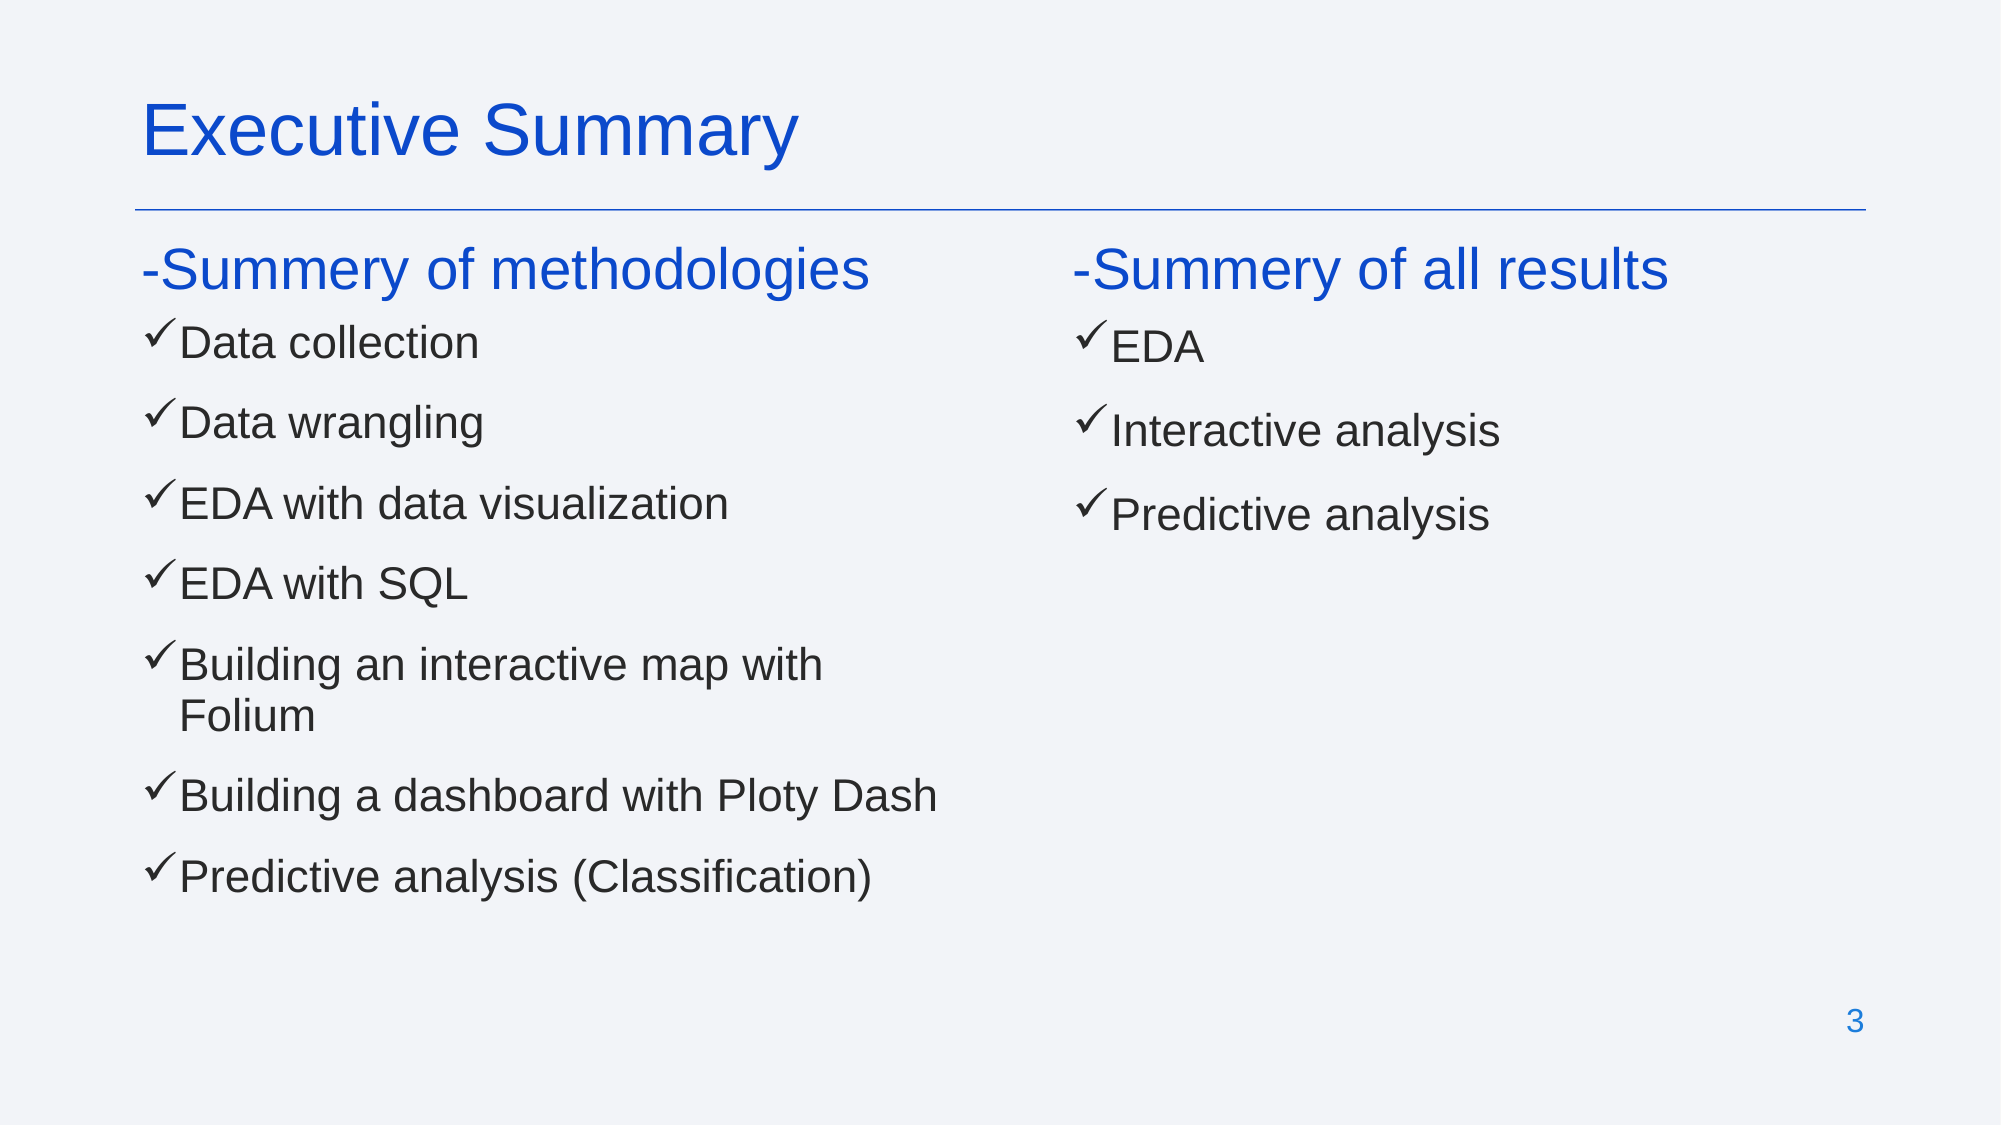

Executive Summary
-Summery of methodologies
-Summery of all results
Data collection
Data wrangling
EDA with data visualization
EDA with SQL
Building an interactive map with Folium
Building a dashboard with Ploty Dash
Predictive analysis (Classification)

EDA
Interactive analysis
Predictive analysis

3